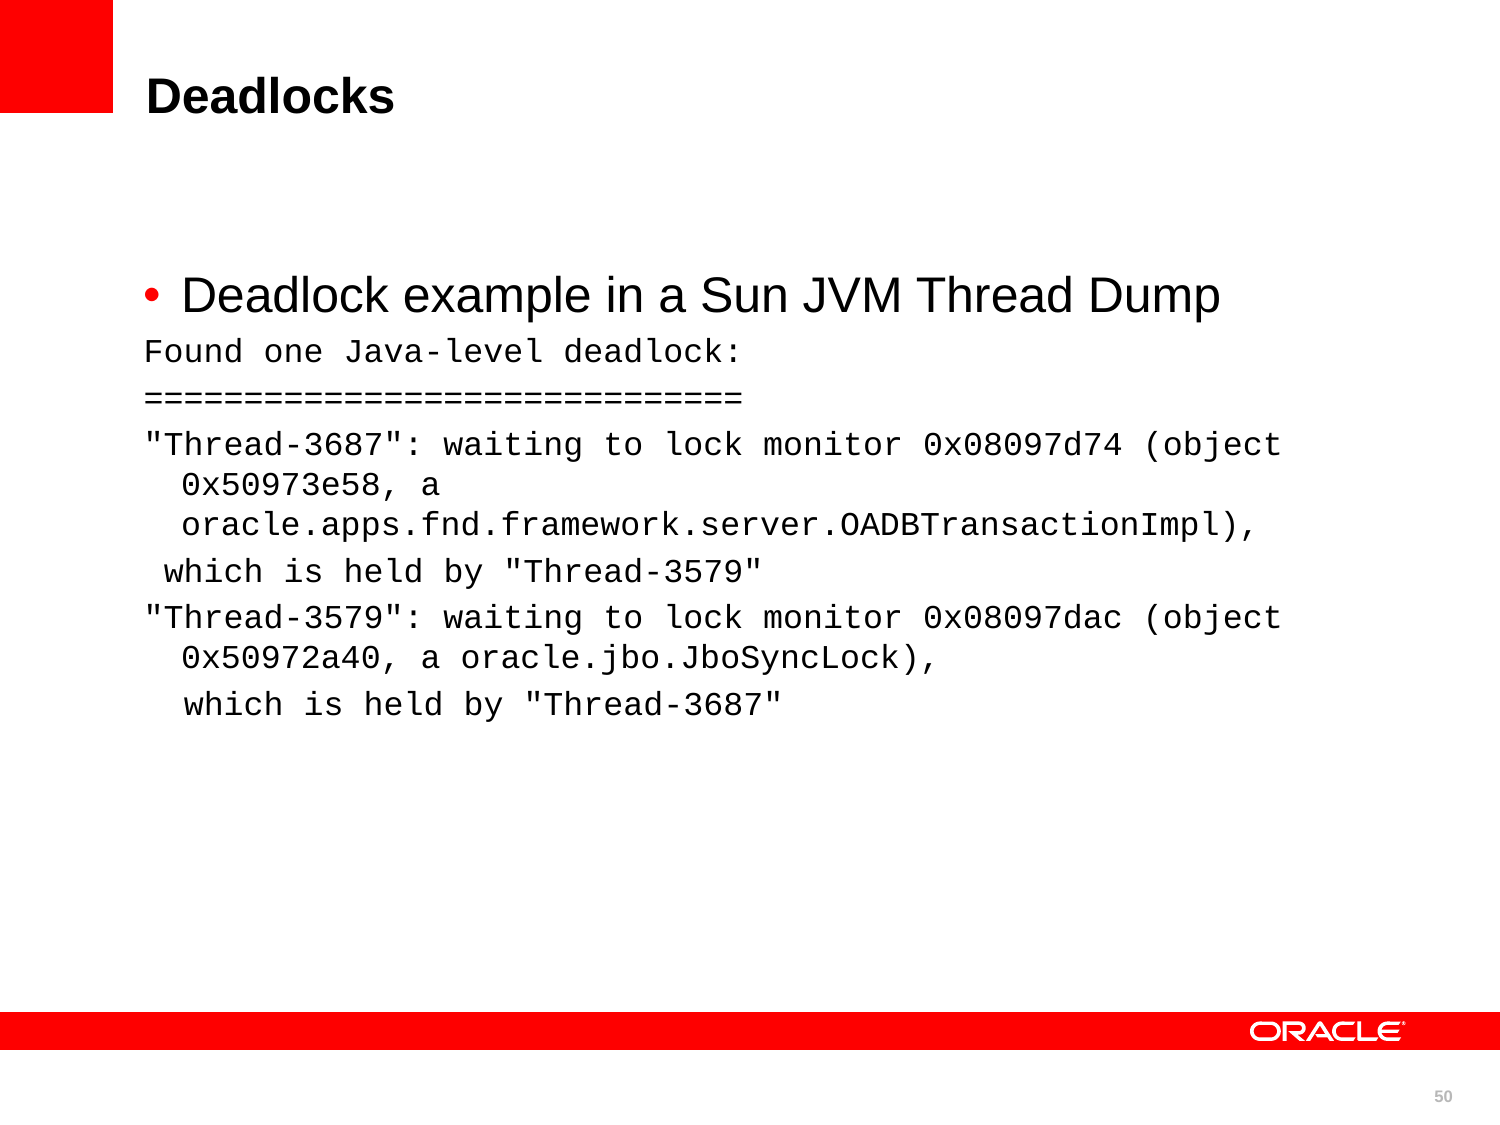

# Deadlocks
Deadlock example in a Sun JVM Thread Dump
Found one Java-level deadlock:
==============================
"Thread-3687": waiting to lock monitor 0x08097d74 (object 0x50973e58, a oracle.apps.fnd.framework.server.OADBTransactionImpl),
 which is held by "Thread-3579"
"Thread-3579": waiting to lock monitor 0x08097dac (object 0x50972a40, a oracle.jbo.JboSyncLock),
  which is held by "Thread-3687"